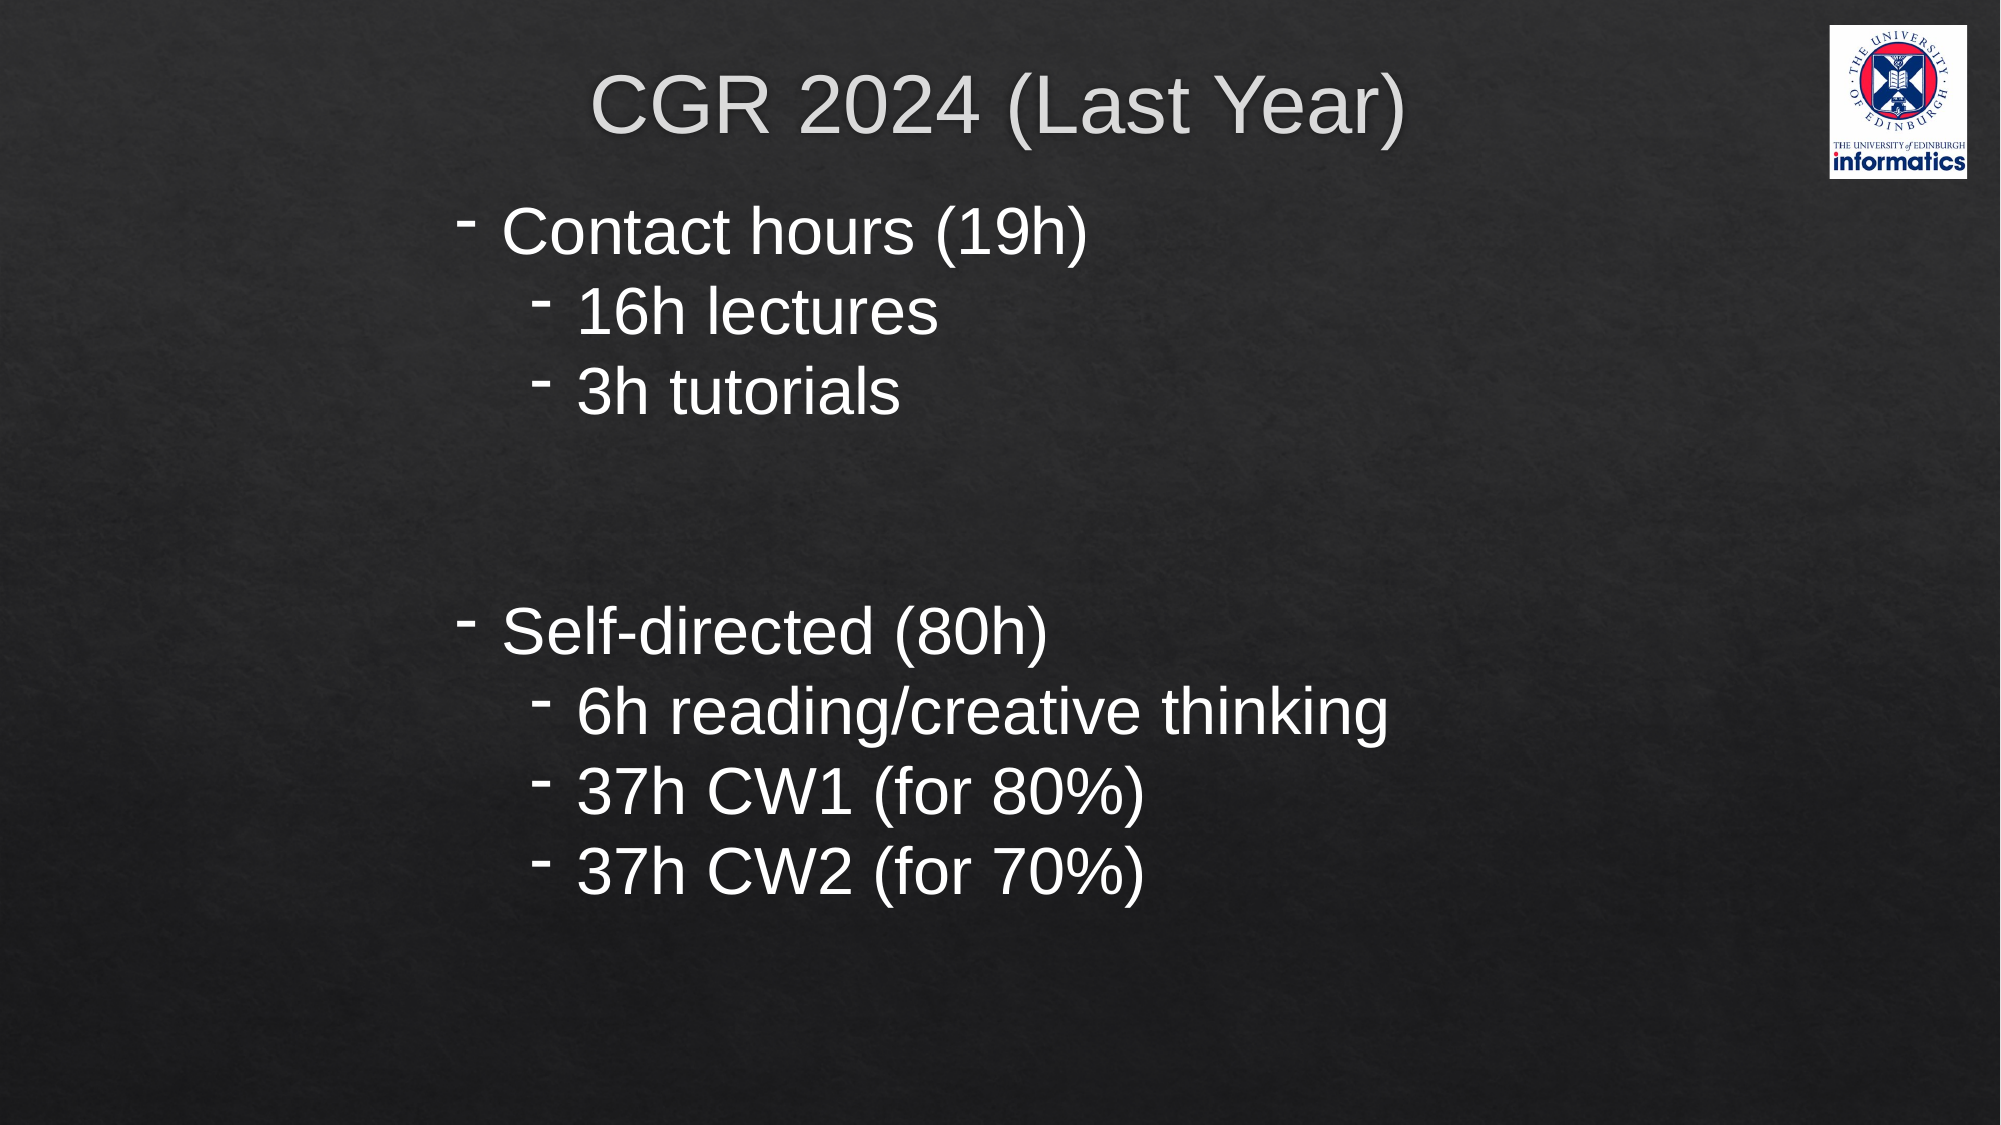

# CGR 2024 (Last Year)
Contact hours (19h)
16h lectures
3h tutorials

Self-directed (80h)
6h reading/creative thinking
37h CW1 (for 80%)
37h CW2 (for 70%)